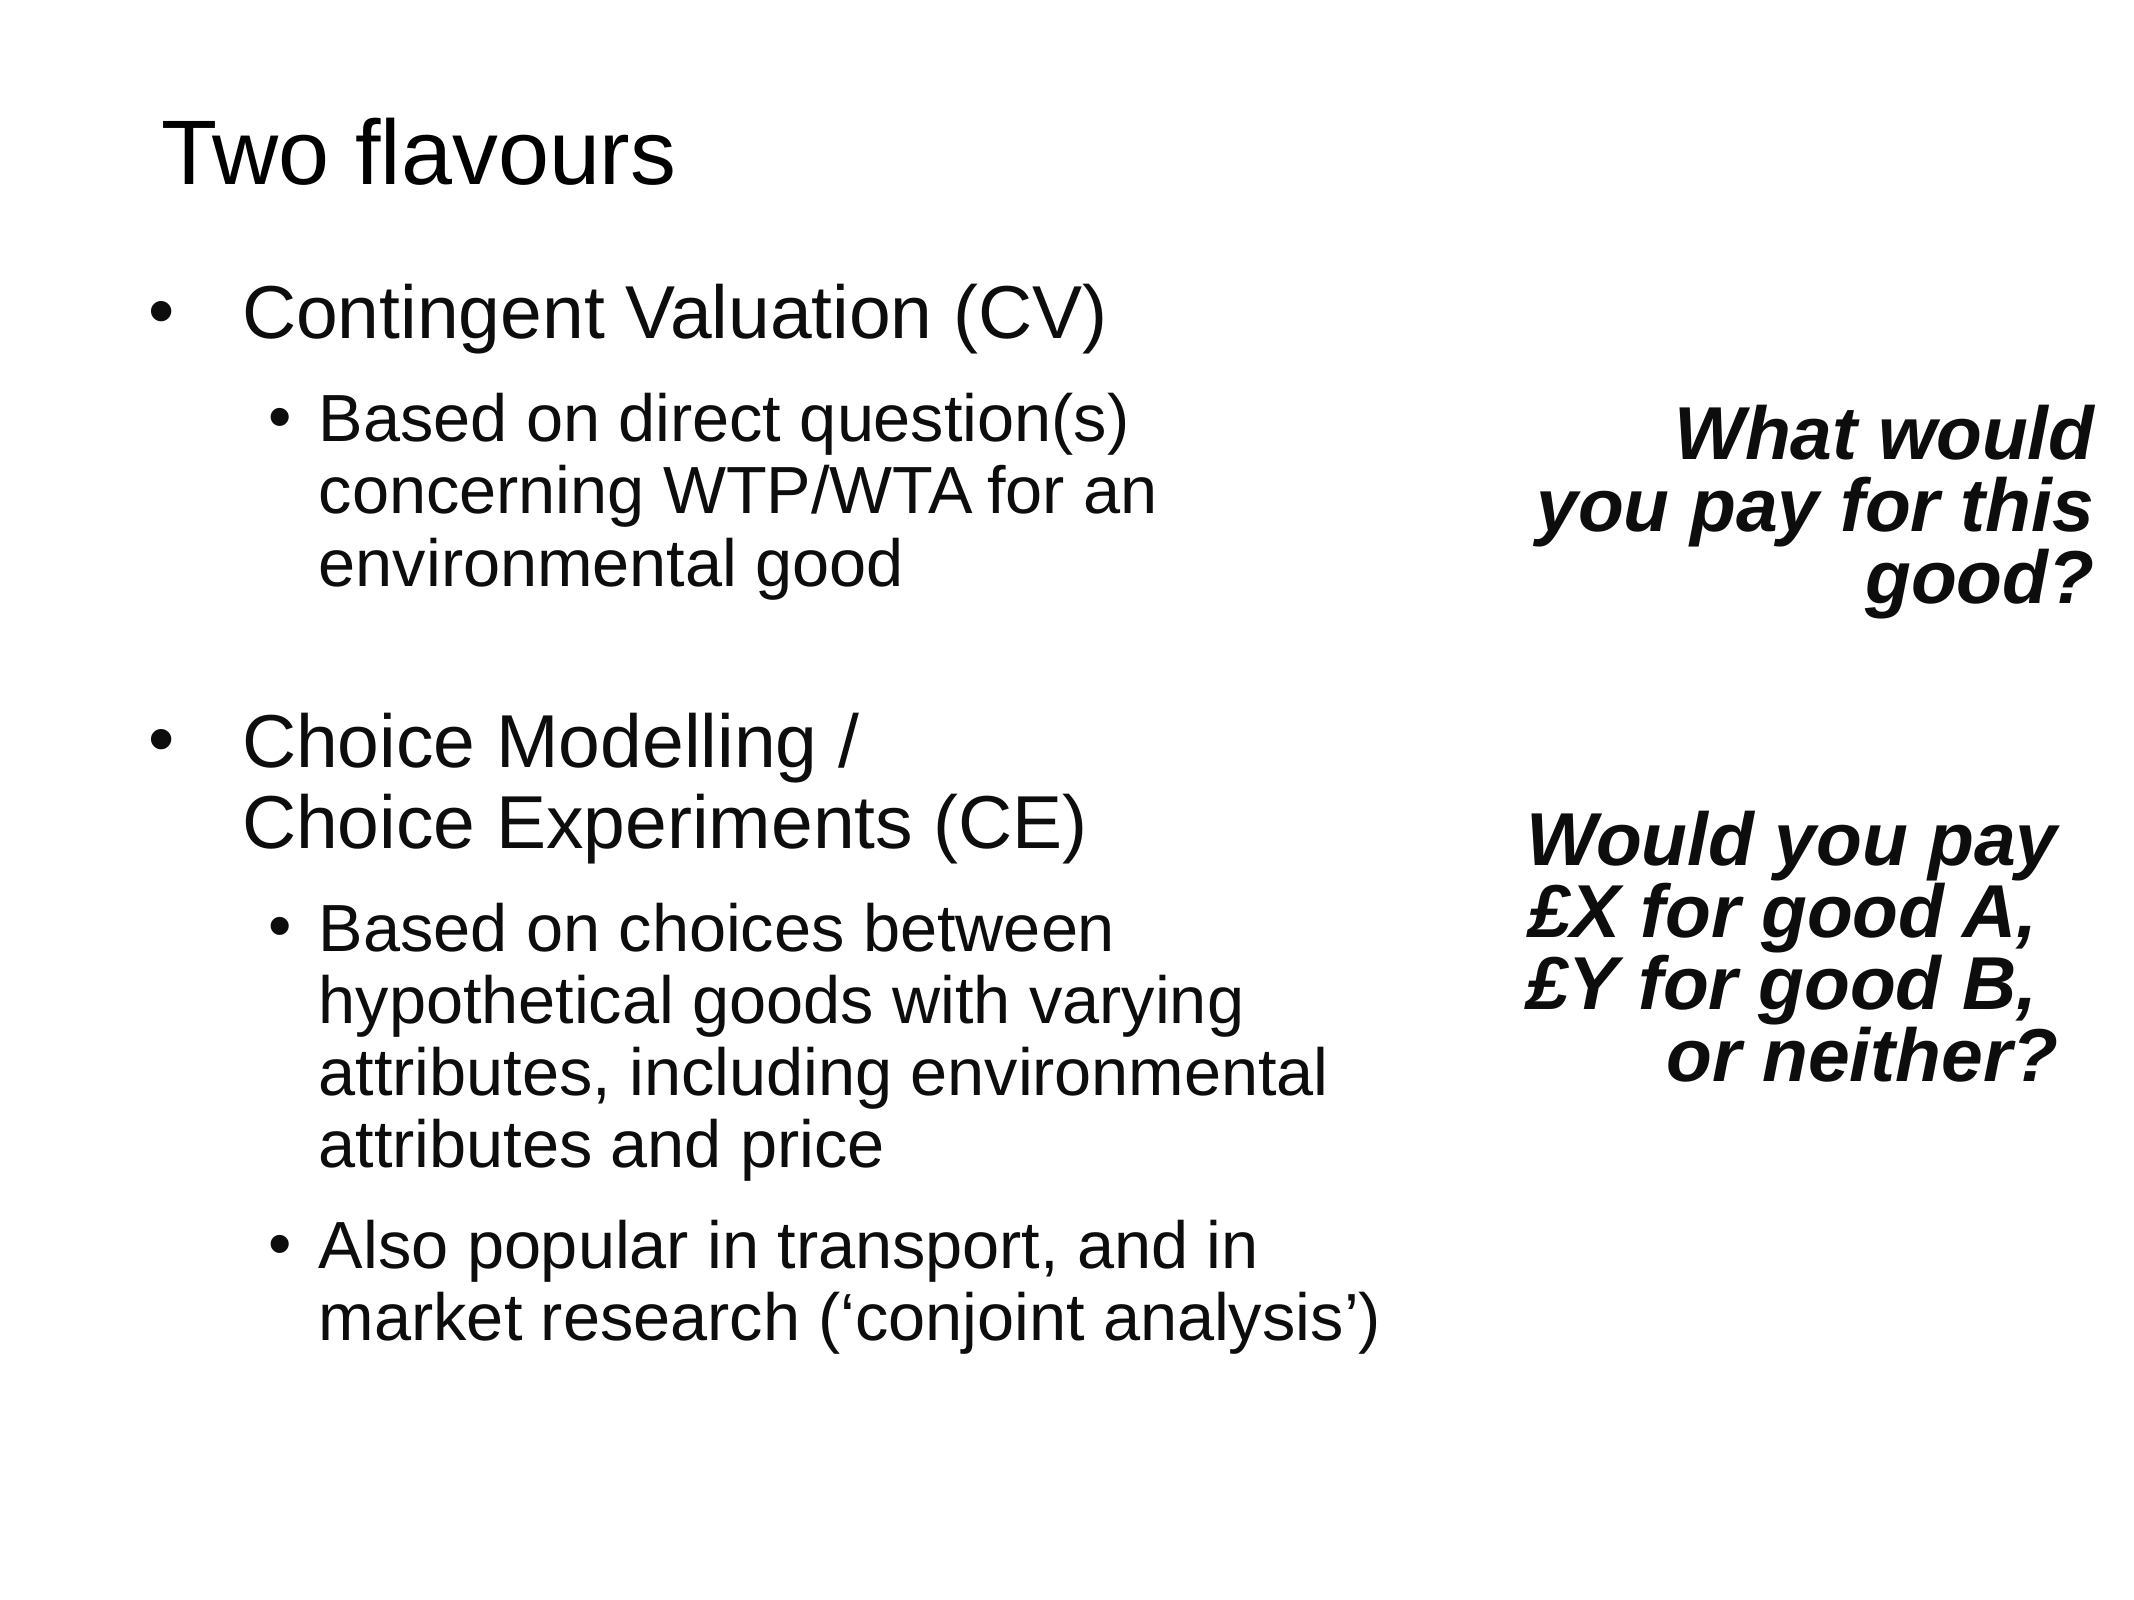

# Two flavours
Contingent Valuation (CV)
Based on direct question(s) concerning WTP/WTA for an environmental good
Choice Modelling /
Choice Experiments (CE)
Based on choices between hypothetical goods with varying attributes, including environmental attributes and price
Also popular in transport, and in market research (‘conjoint analysis’)
What would you pay for this good?
Would you pay
£X for good A,
£Y for good B,
or neither?